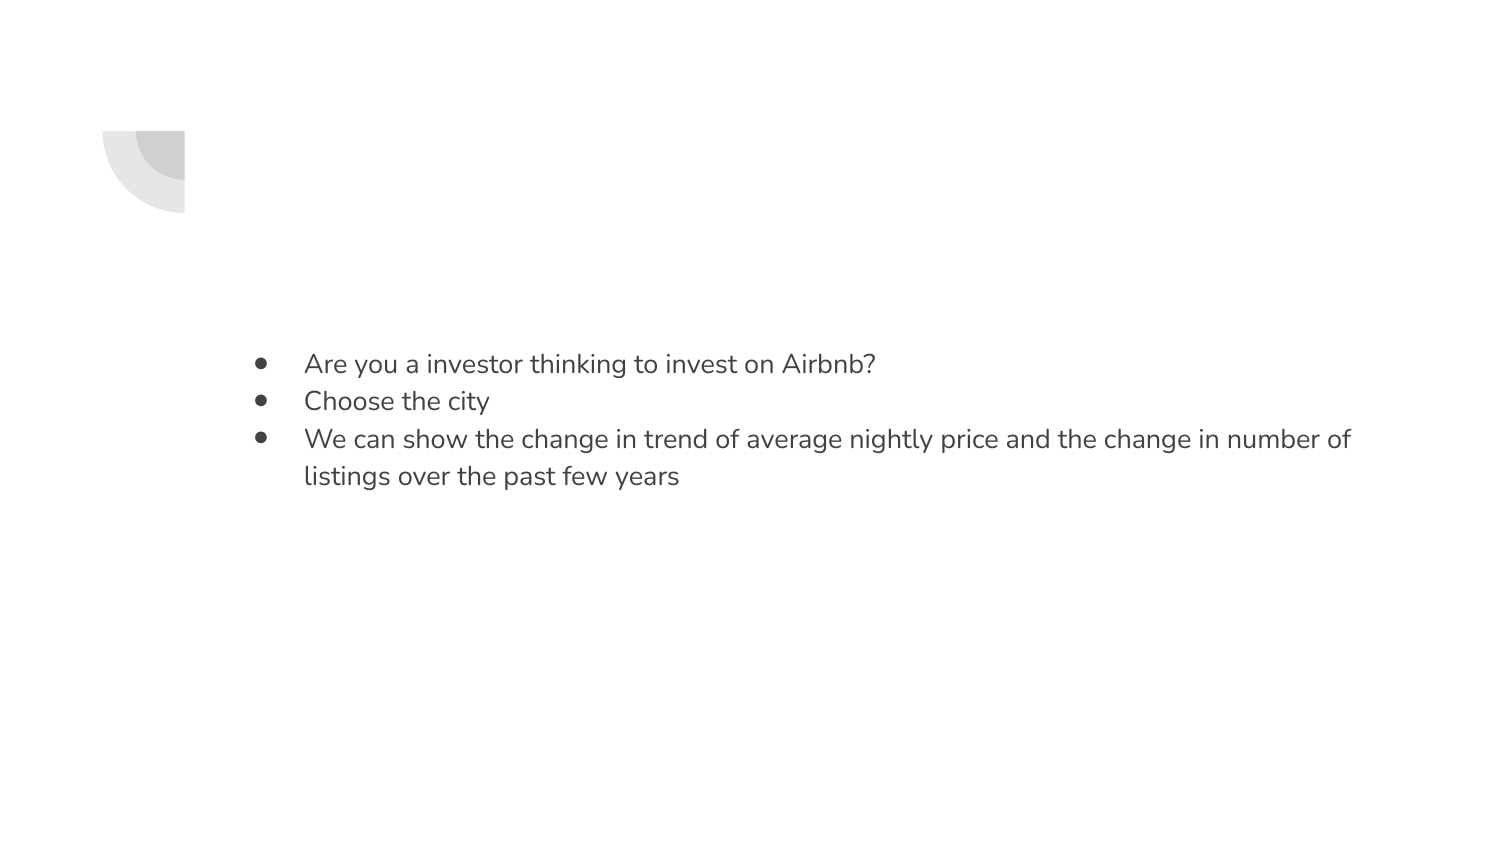

#
Are you a investor thinking to invest on Airbnb?
Choose the city
We can show the change in trend of average nightly price and the change in number of listings over the past few years